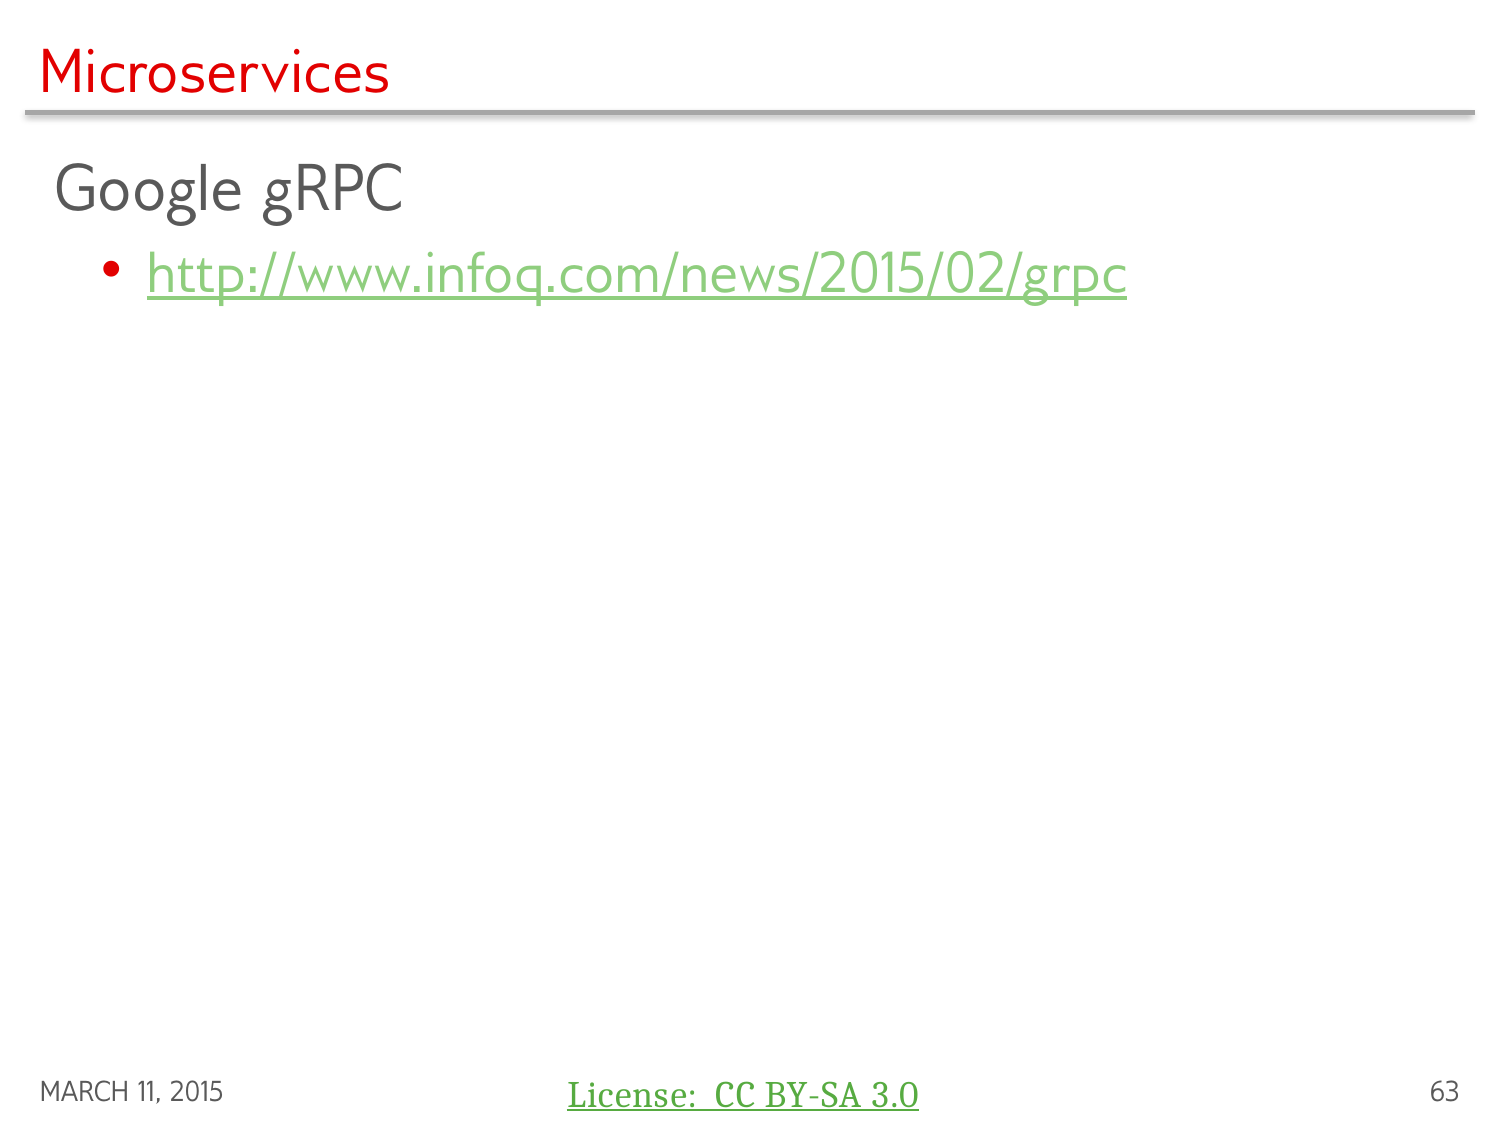

# Microservices
Google gRPC
http://www.infoq.com/news/2015/02/grpc

March 11, 2015
63